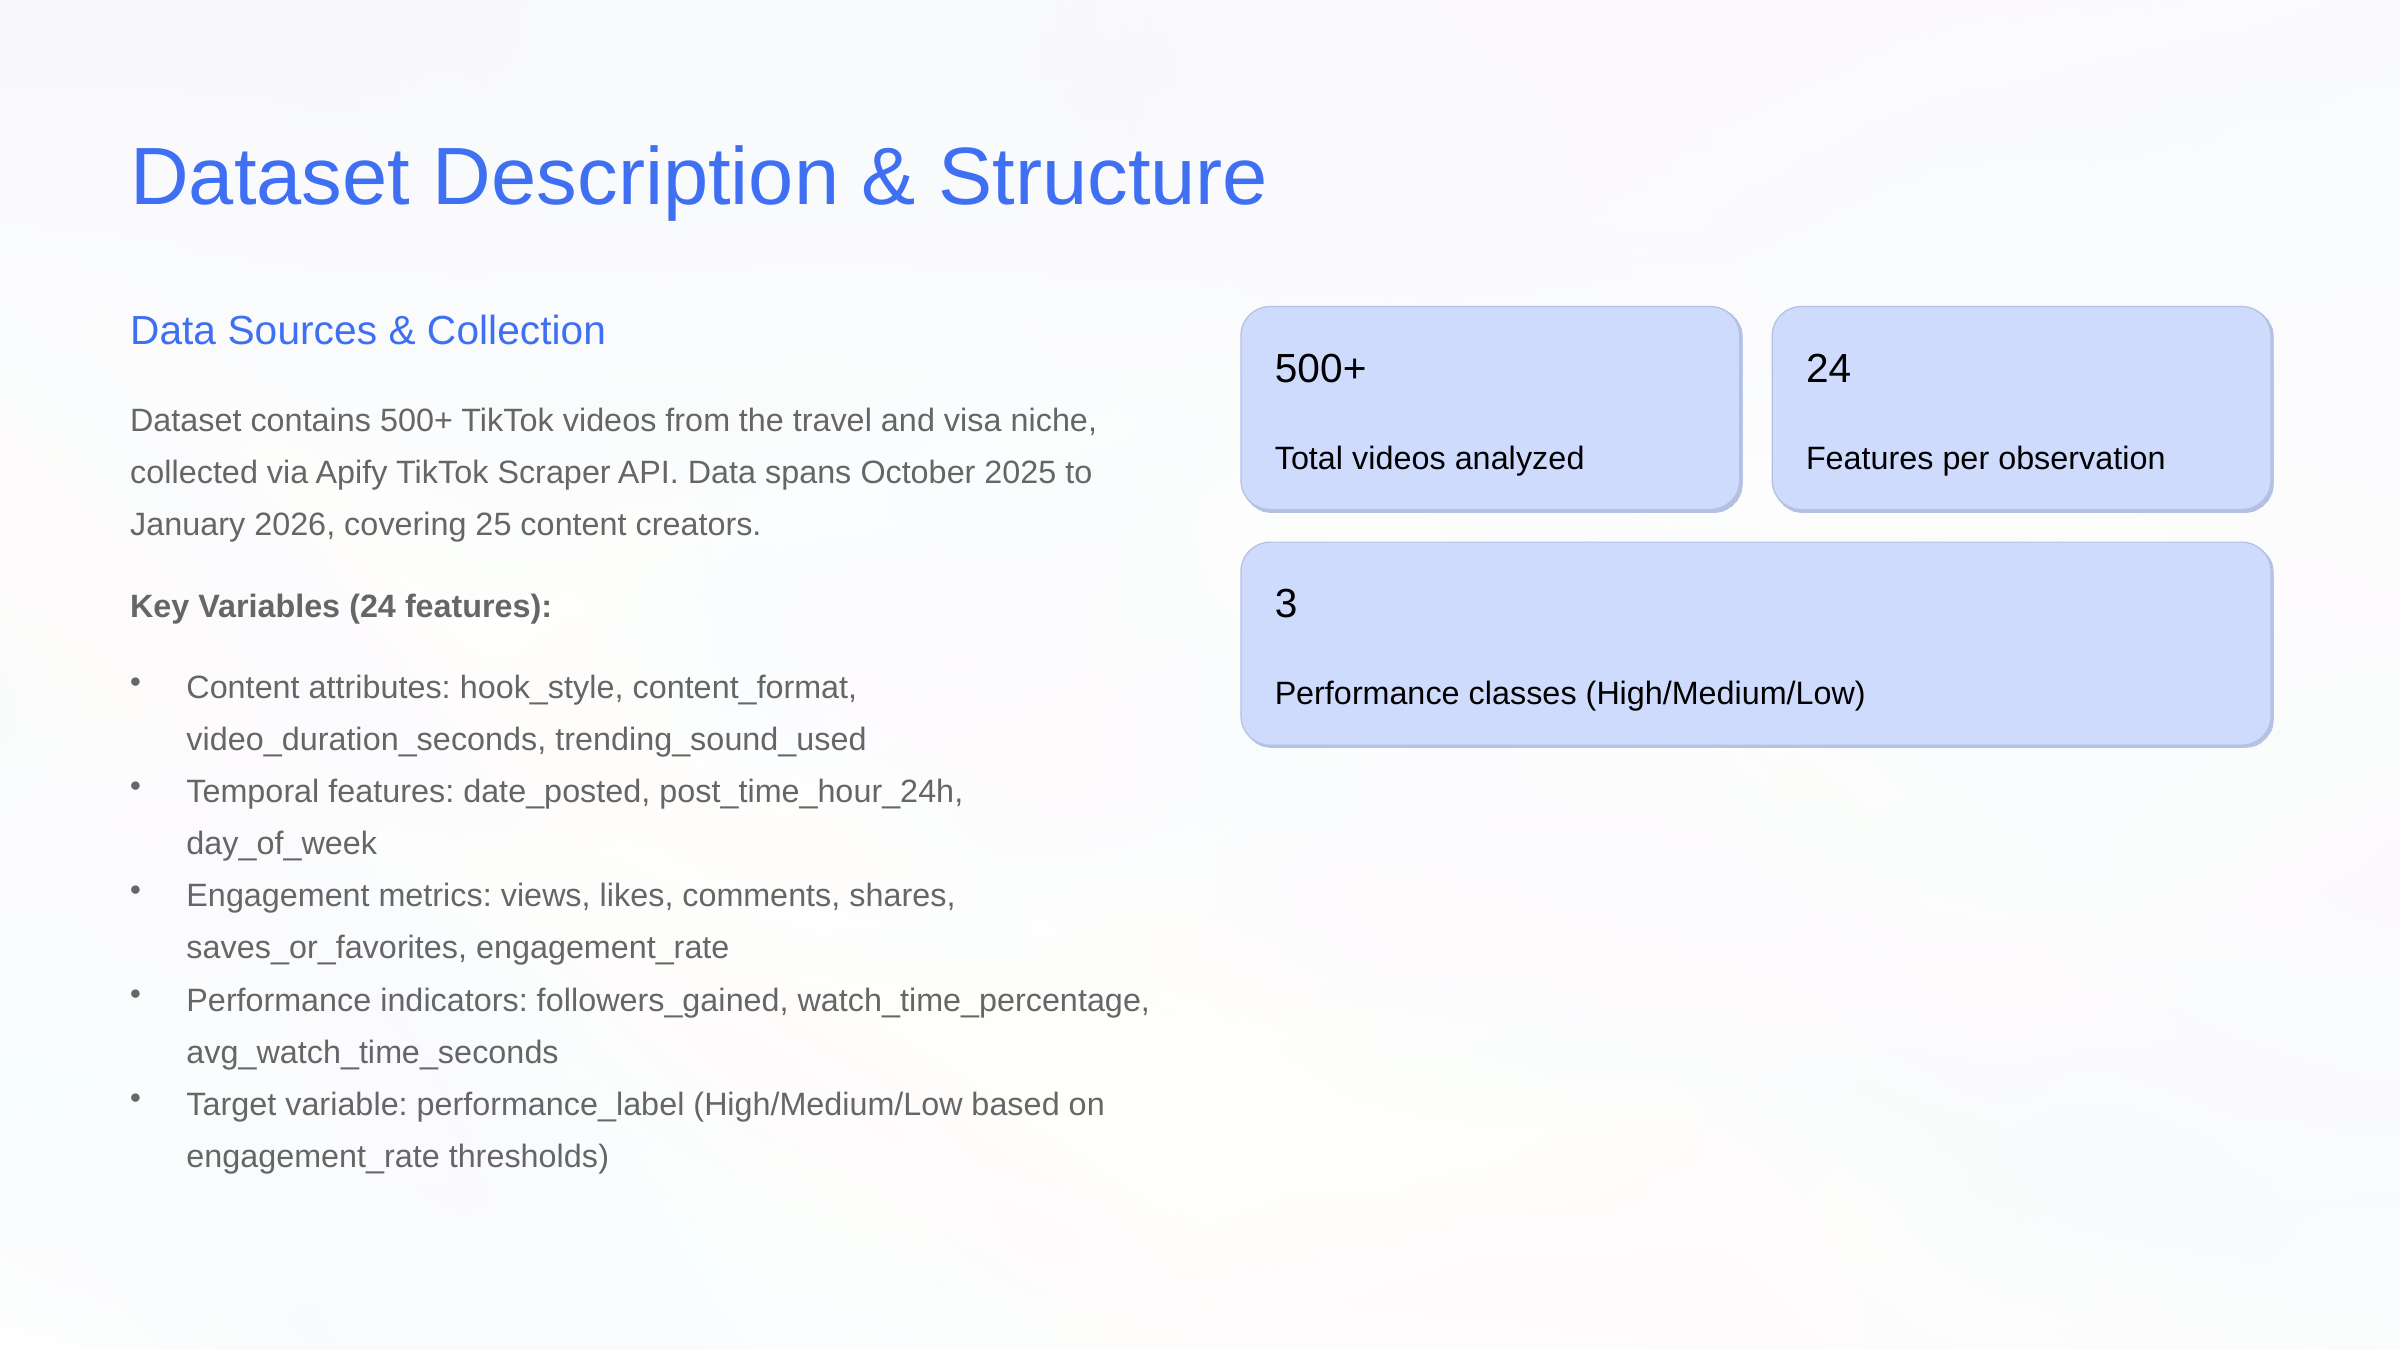

Dataset Description & Structure
Data Sources & Collection

500+
24
Dataset contains 500+ TikTok videos from the travel and visa niche, collected via Apify TikTok Scraper API. Data spans October 2025 to January 2026, covering 25 content creators.
Total videos analyzed
Features per observation

Key Variables (24 features):
3
Content attributes: hook_style, content_format, video_duration_seconds, trending_sound_used
Temporal features: date_posted, post_time_hour_24h, day_of_week
Engagement metrics: views, likes, comments, shares, saves_or_favorites, engagement_rate
Performance indicators: followers_gained, watch_time_percentage, avg_watch_time_seconds
Target variable: performance_label (High/Medium/Low based on engagement_rate thresholds)
Performance classes (High/Medium/Low)